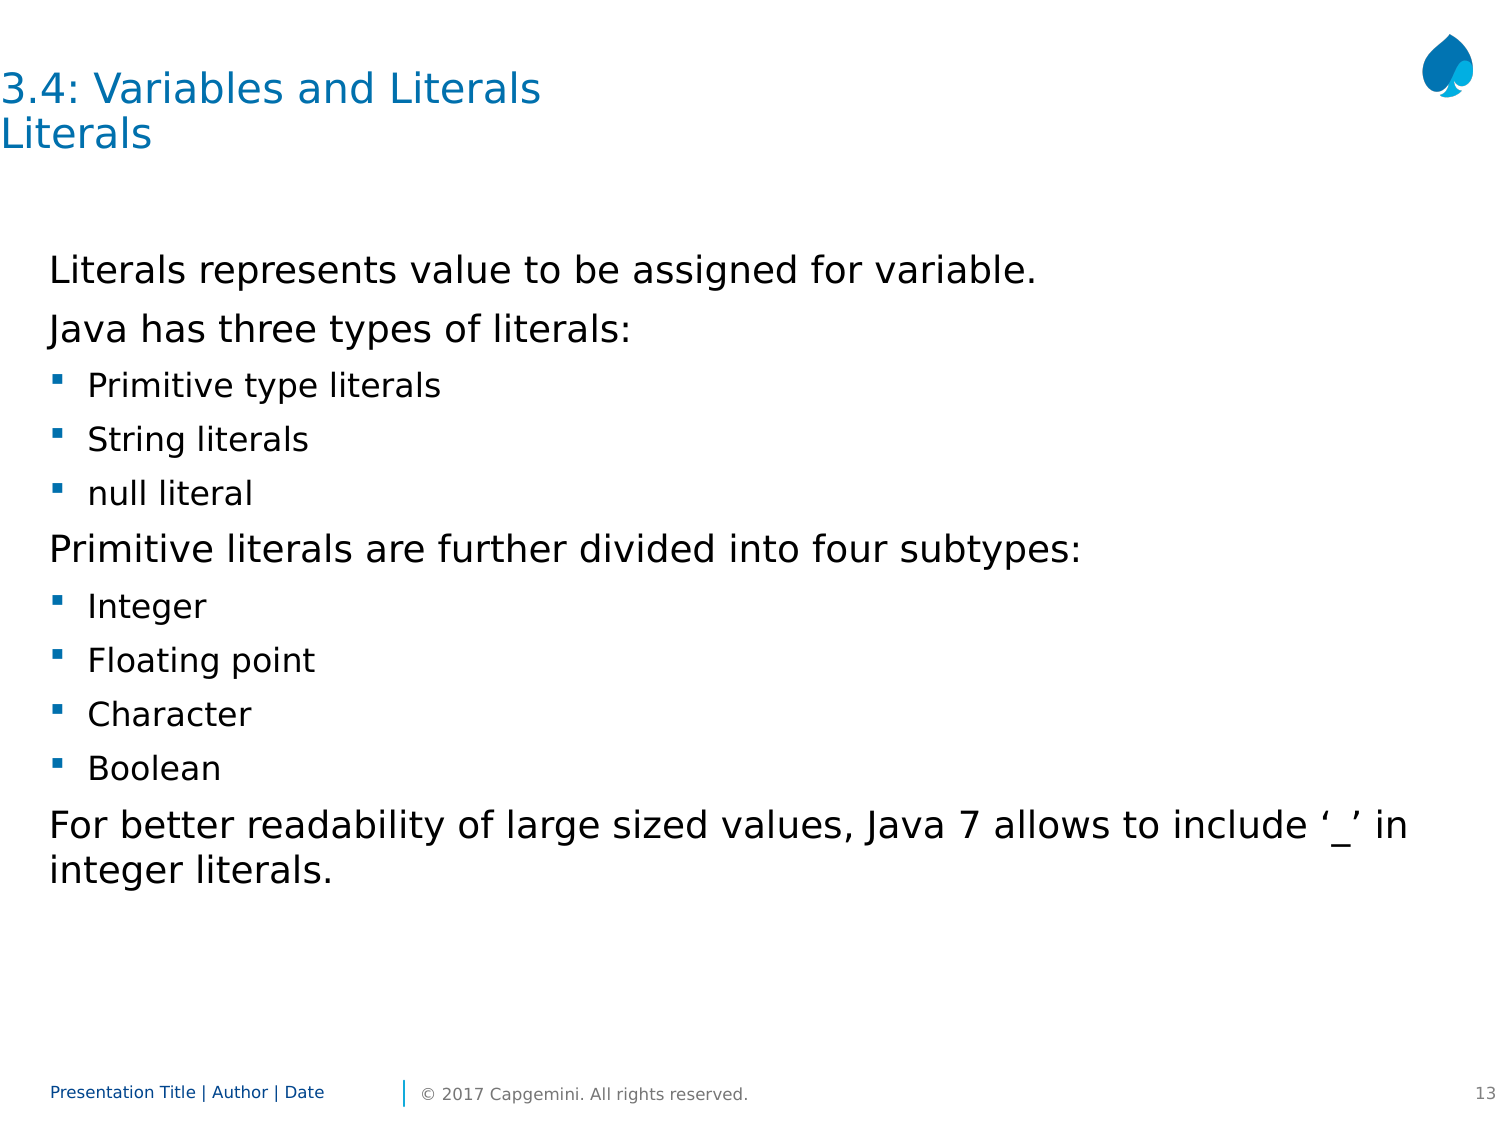

3.4: Variables and Literals
Literals
Literals represents value to be assigned for variable.
Java has three types of literals:
Primitive type literals
String literals
null literal
Primitive literals are further divided into four subtypes:
Integer
Floating point
Character
Boolean
For better readability of large sized values, Java 7 allows to include ‘_’ in integer literals.